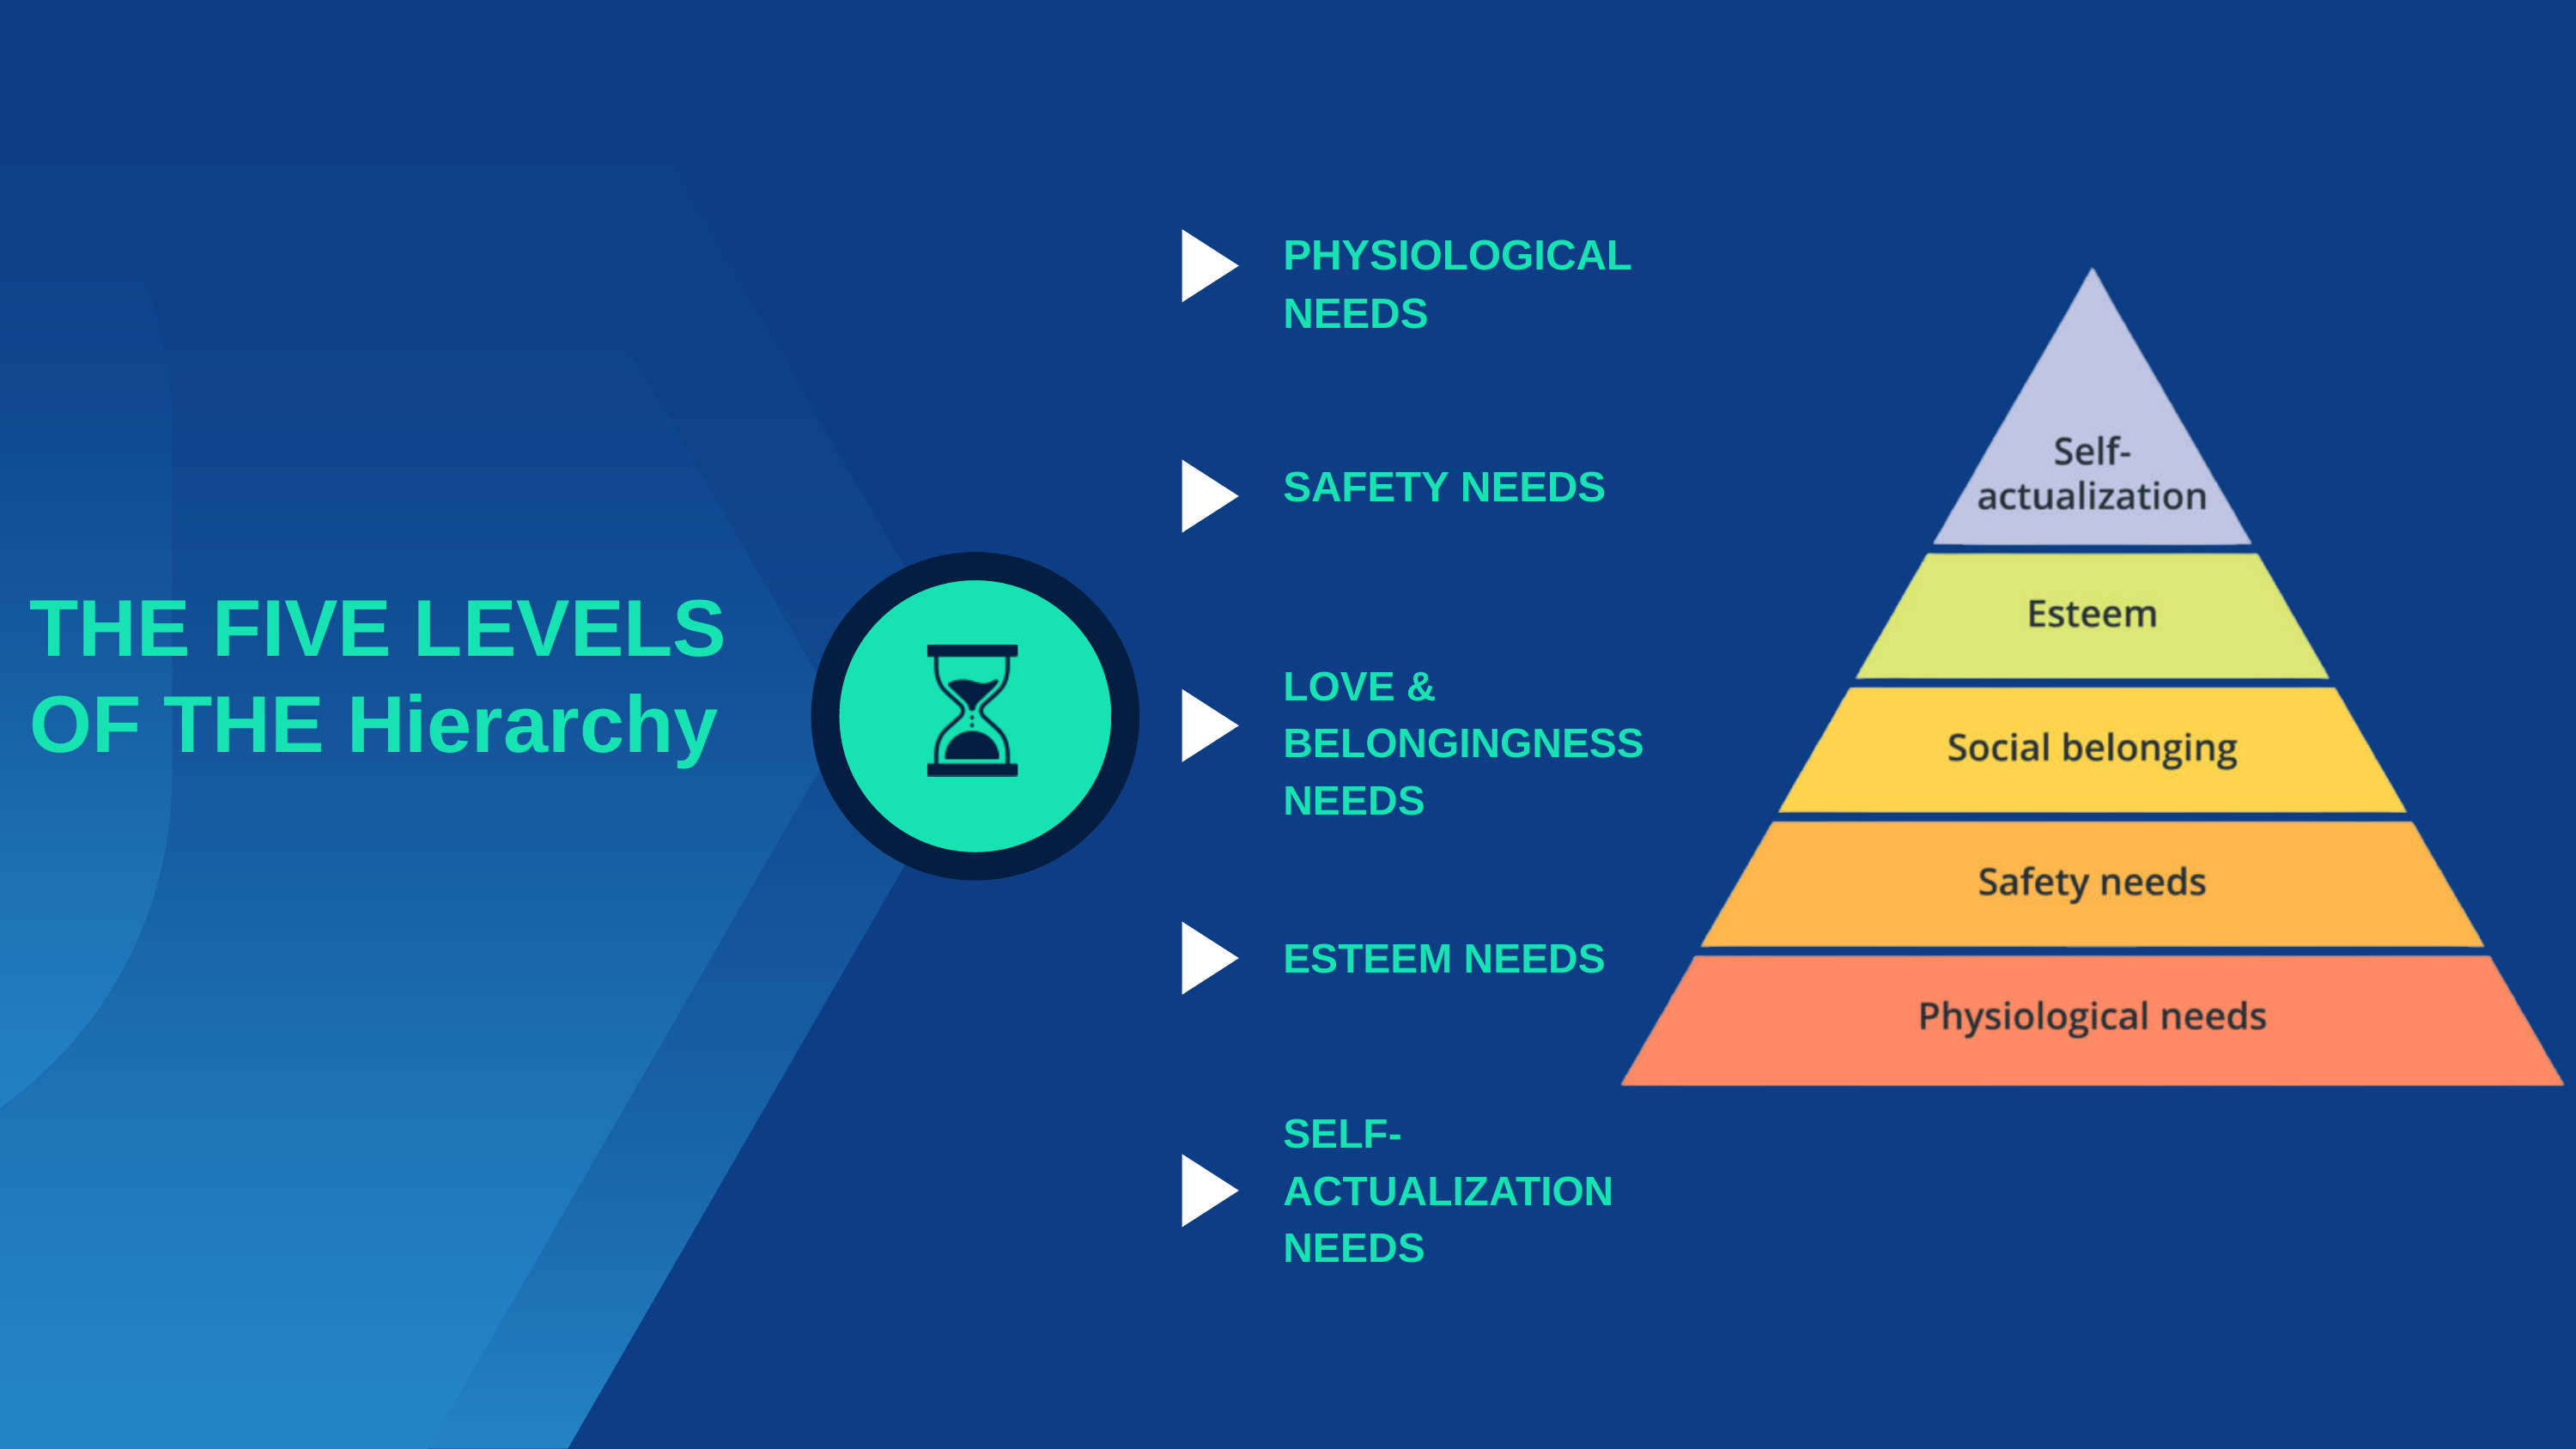

PHYSIOLOGICAL NEEDS

SAFETY NEEDS

THE FIVE LEVELS OF THE Hierarchy

LOVE & BELONGINGNESS NEEDS

ESTEEM NEEDS

SELF-ACTUALIZATION NEEDS